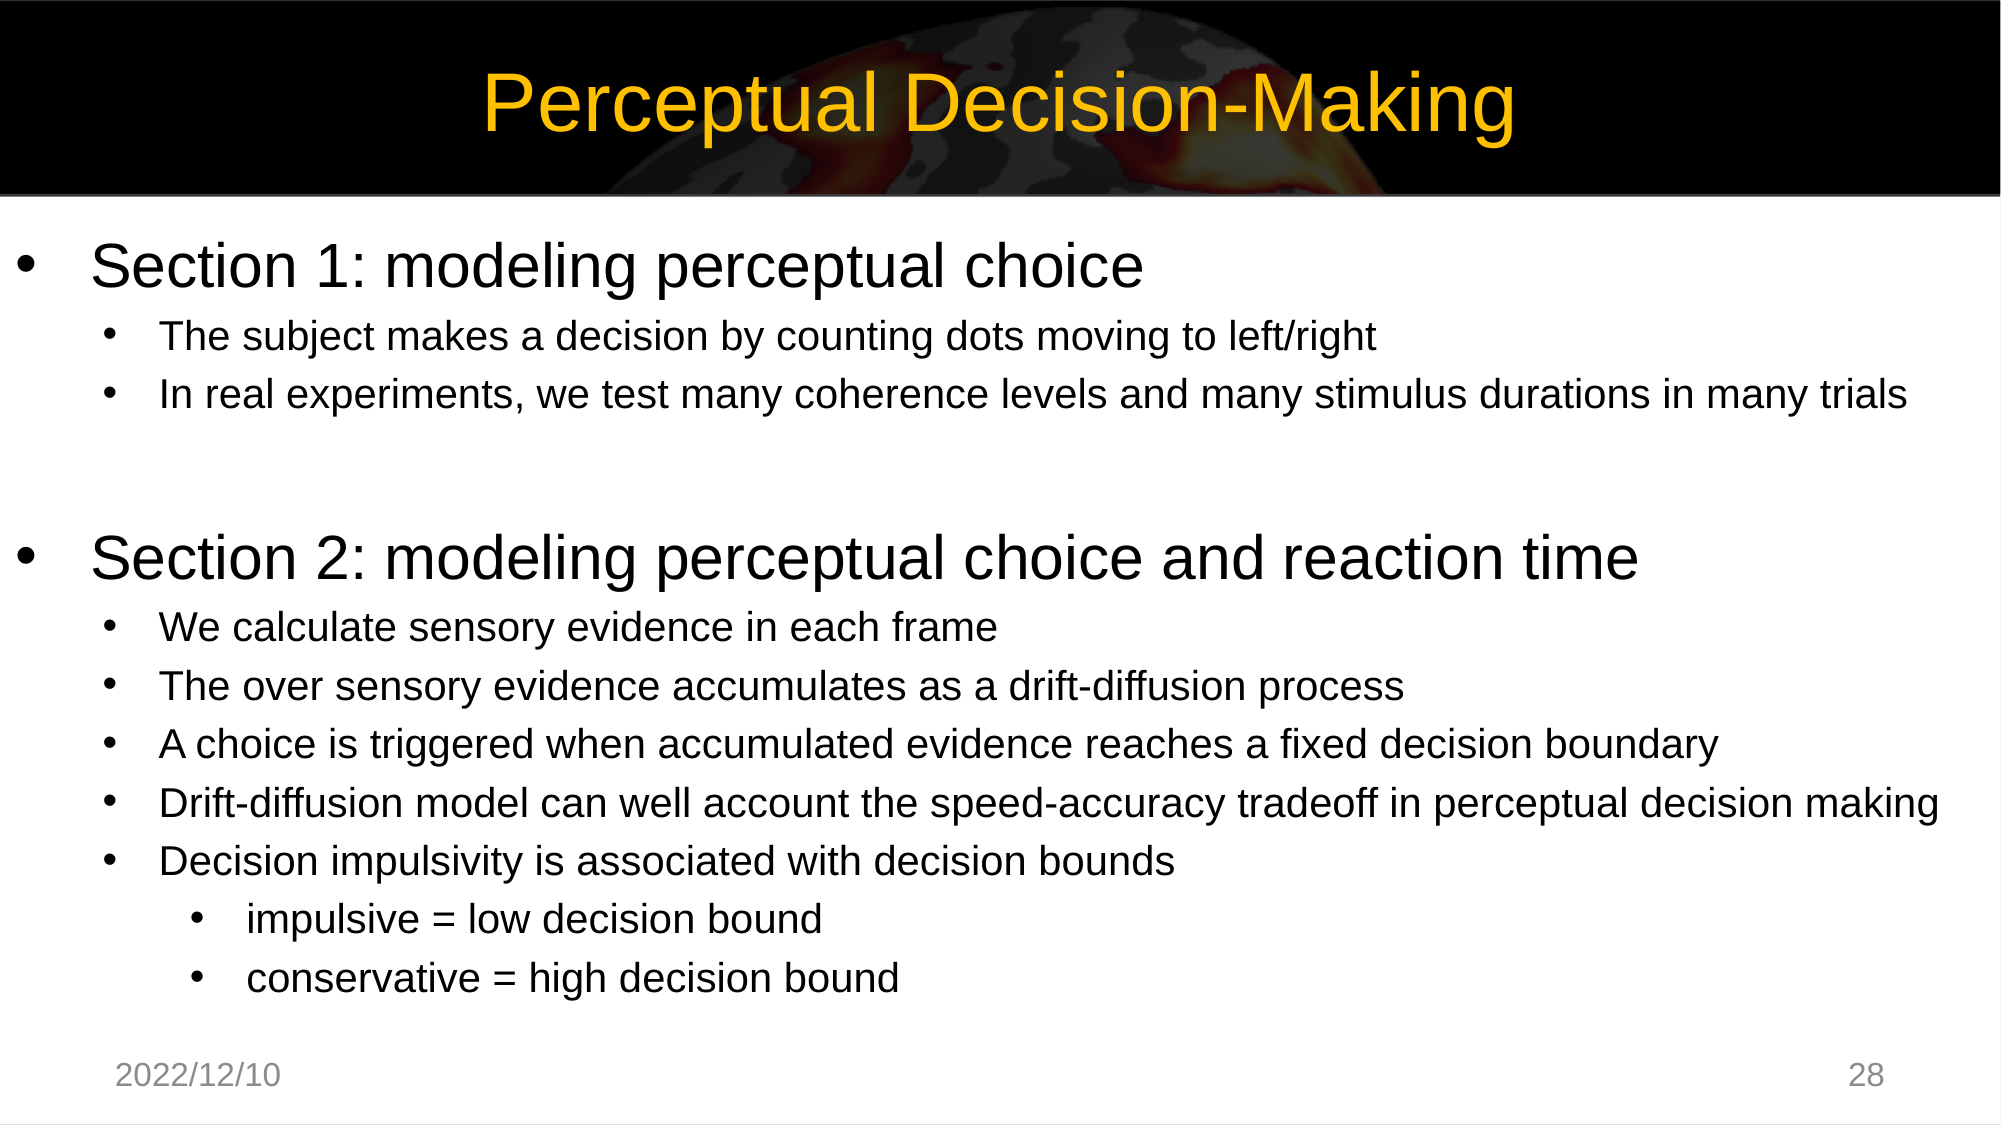

Perceptual Decision-Making
Section 1: modeling perceptual choice
The subject makes a decision by counting dots moving to left/right
In real experiments, we test many coherence levels and many stimulus durations in many trials

Section 2: modeling perceptual choice and reaction time
We calculate sensory evidence in each frame
The over sensory evidence accumulates as a drift-diffusion process
A choice is triggered when accumulated evidence reaches a fixed decision boundary
Drift-diffusion model can well account the speed-accuracy tradeoff in perceptual decision making
Decision impulsivity is associated with decision bounds
impulsive = low decision bound
conservative = high decision bound

2022/12/10

28